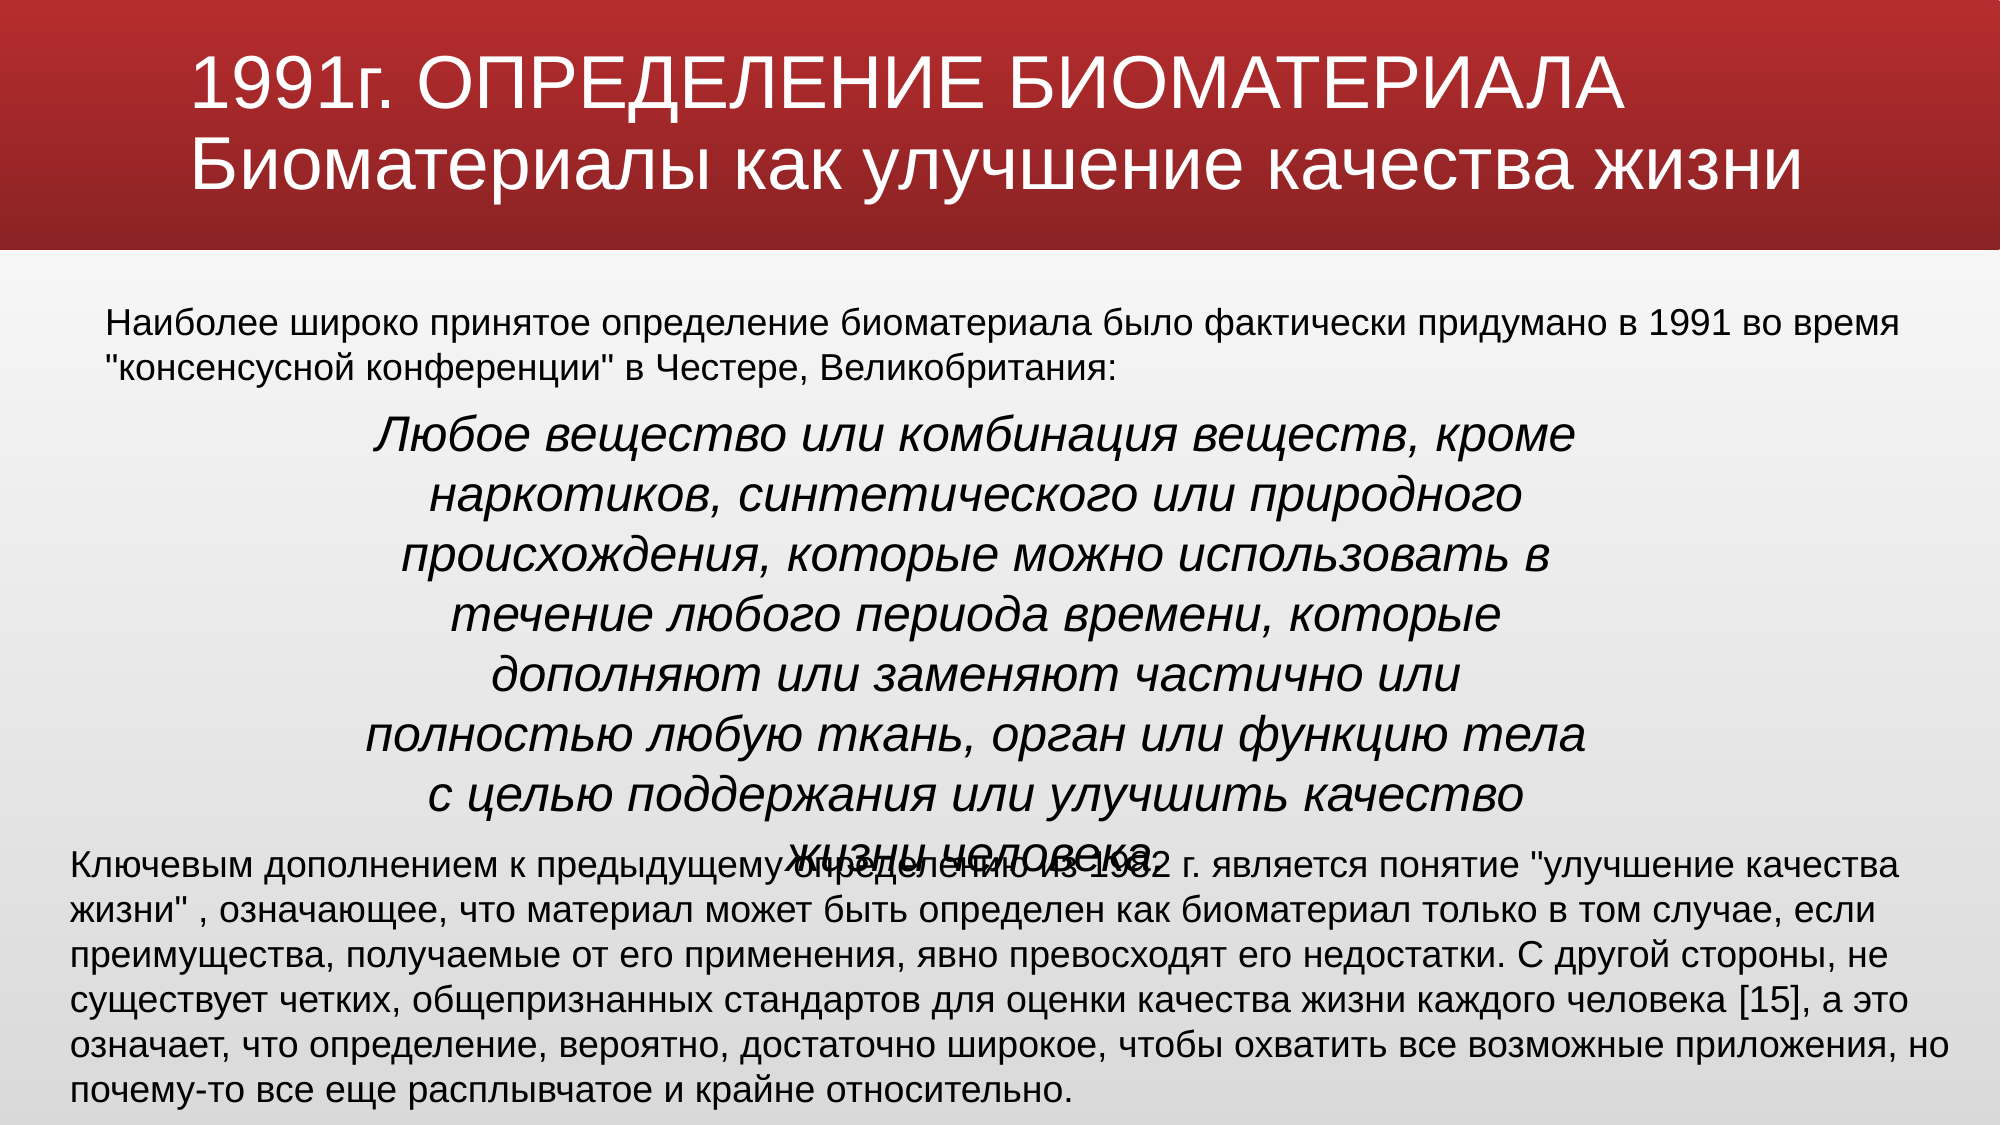

# 1991г. ОПРЕДЕЛЕНИЕ БИОМАТЕРИАЛА Биоматериалы как улучшение качества жизни
Наиболее широко принятое определение биоматериала было фактически придумано в 1991 во время "консенсусной конференции" в Честере, Великобритания:
Любое вещество или комбинация веществ, кроме наркотиков, синтетического или природного происхождения, которые можно использовать в течение любого периода времени, которые дополняют или заменяют частично или полностью любую ткань, орган или функцию тела с целью поддержания или улучшить качество жизни человека.
Ключевым дополнением к предыдущему определению из 1982 г. является понятие "улучшение качества жизни" , означающее, что материал может быть определен как биоматериал только в том случае, если преимущества, получаемые от его применения, явно превосходят его недостатки. С другой стороны, не существует четких, общепризнанных стандартов для оценки качества жизни каждого человека [15], а это означает, что определение, вероятно, достаточно широкое, чтобы охватить все возможные приложения, но почему-то все еще расплывчатое и крайне относительно.